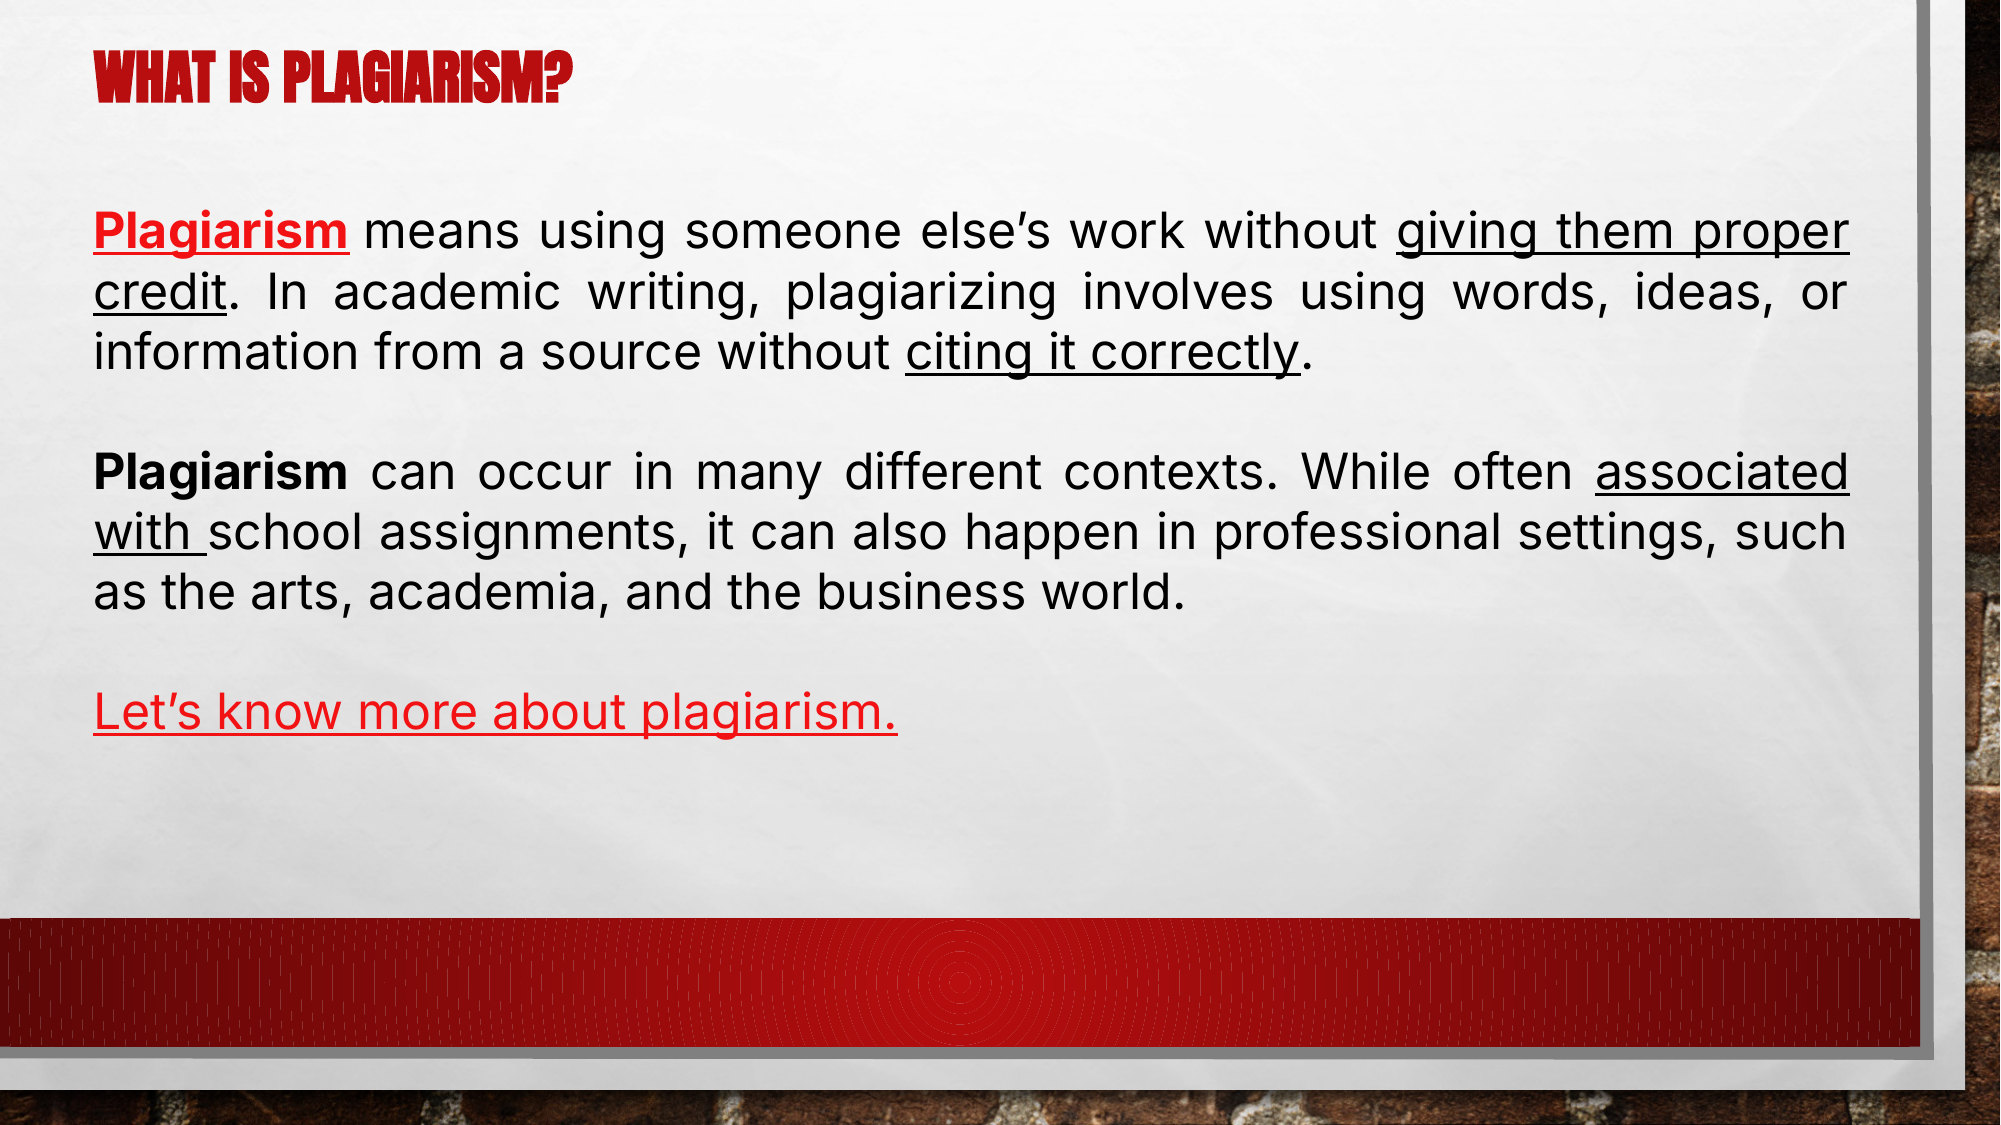

# What is plagiarism?
Plagiarism means using someone else’s work without giving them proper credit. In academic writing, plagiarizing involves using words, ideas, or information from a source without citing it correctly.

Plagiarism can occur in many different contexts. While often associated with school assignments, it can also happen in professional settings, such as the arts, academia, and the business world.

Let’s know more about plagiarism.